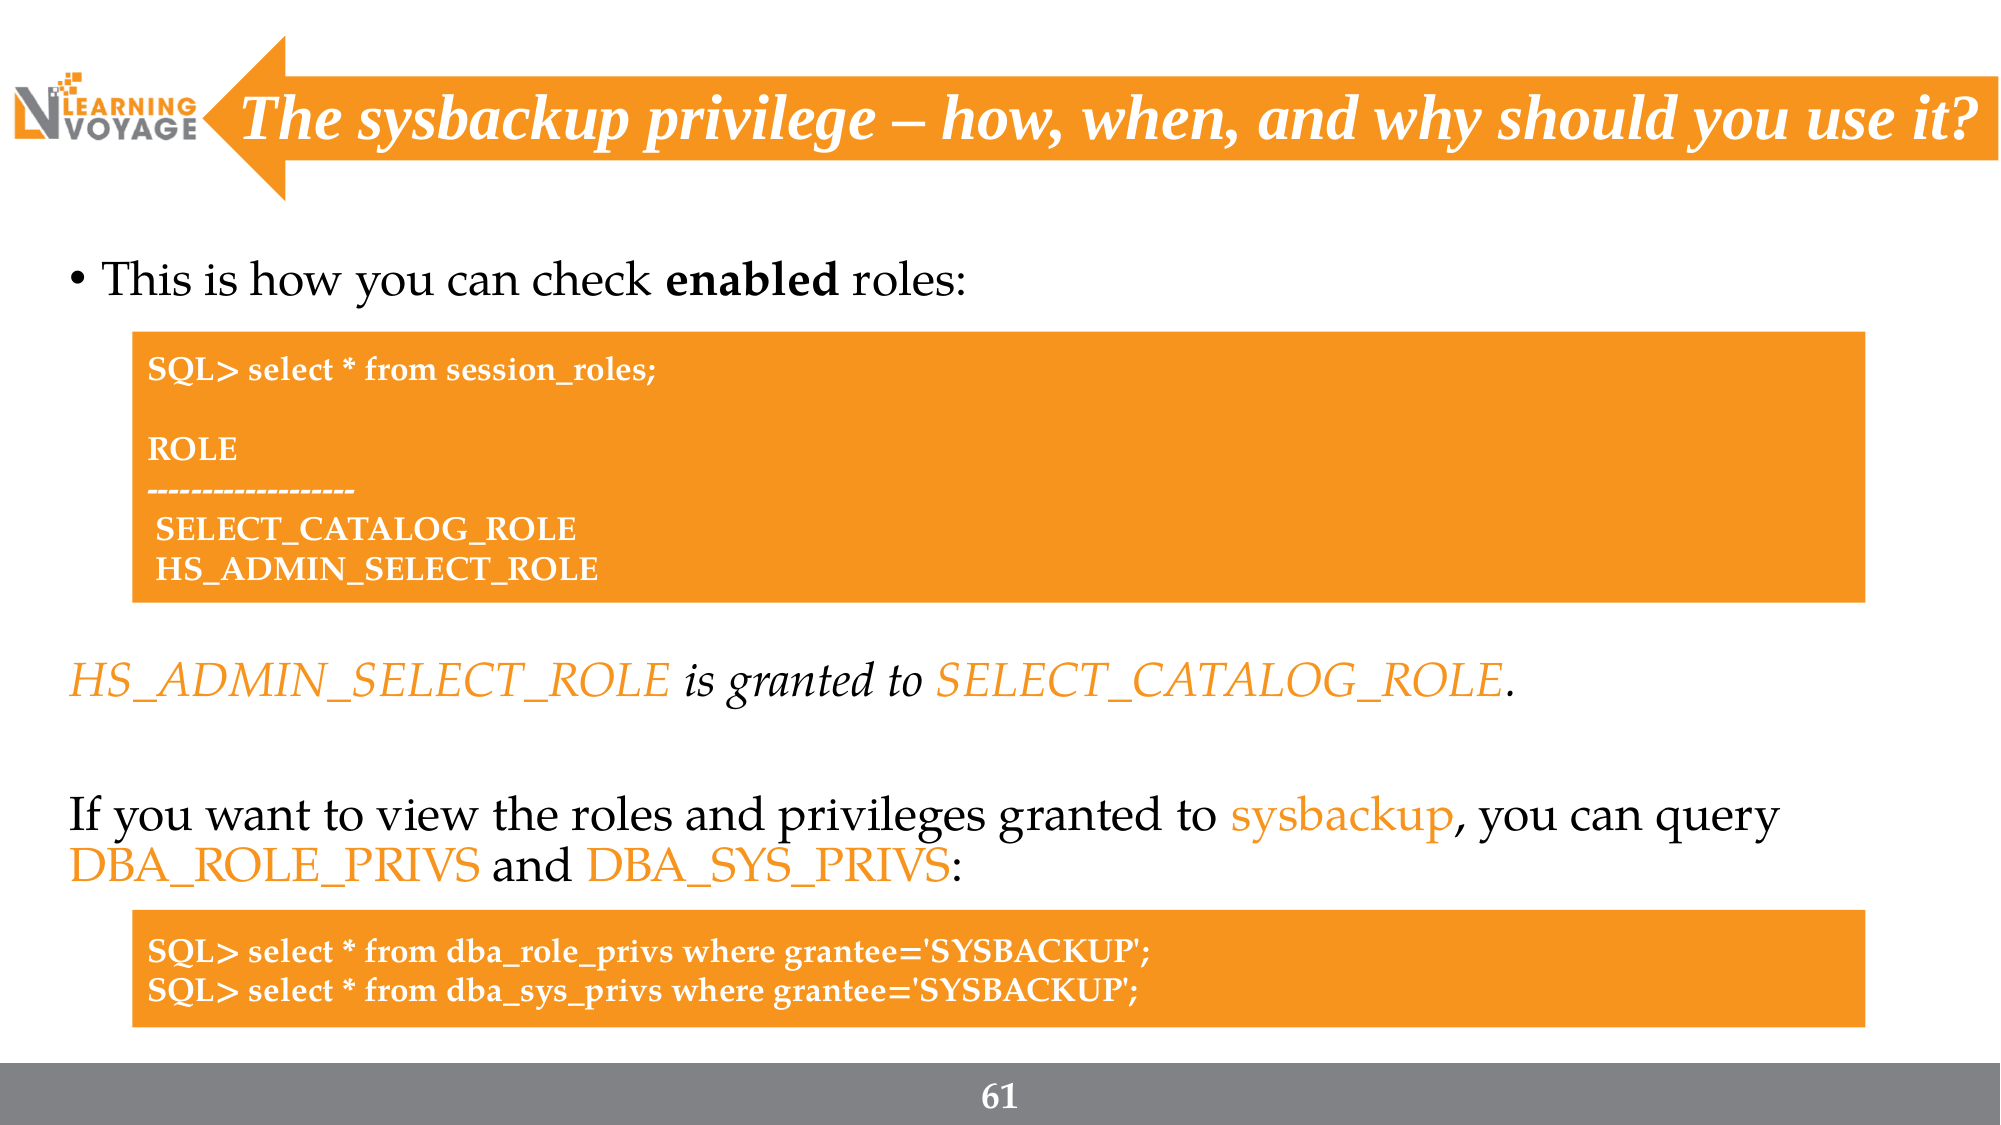

# The sysbackup privilege – how, when, and why should you use it?
This is how you can check enabled roles:

HS_ADMIN_SELECT_ROLE is granted to SELECT_CATALOG_ROLE.

If you want to view the roles and privileges granted to sysbackup, you can query DBA_ROLE_PRIVS and DBA_SYS_PRIVS:

SQL> select * from session_roles;

ROLE
-------------------
 SELECT_CATALOG_ROLE
 HS_ADMIN_SELECT_ROLE
SQL> select * from dba_role_privs where grantee='SYSBACKUP';
SQL> select * from dba_sys_privs where grantee='SYSBACKUP';
61